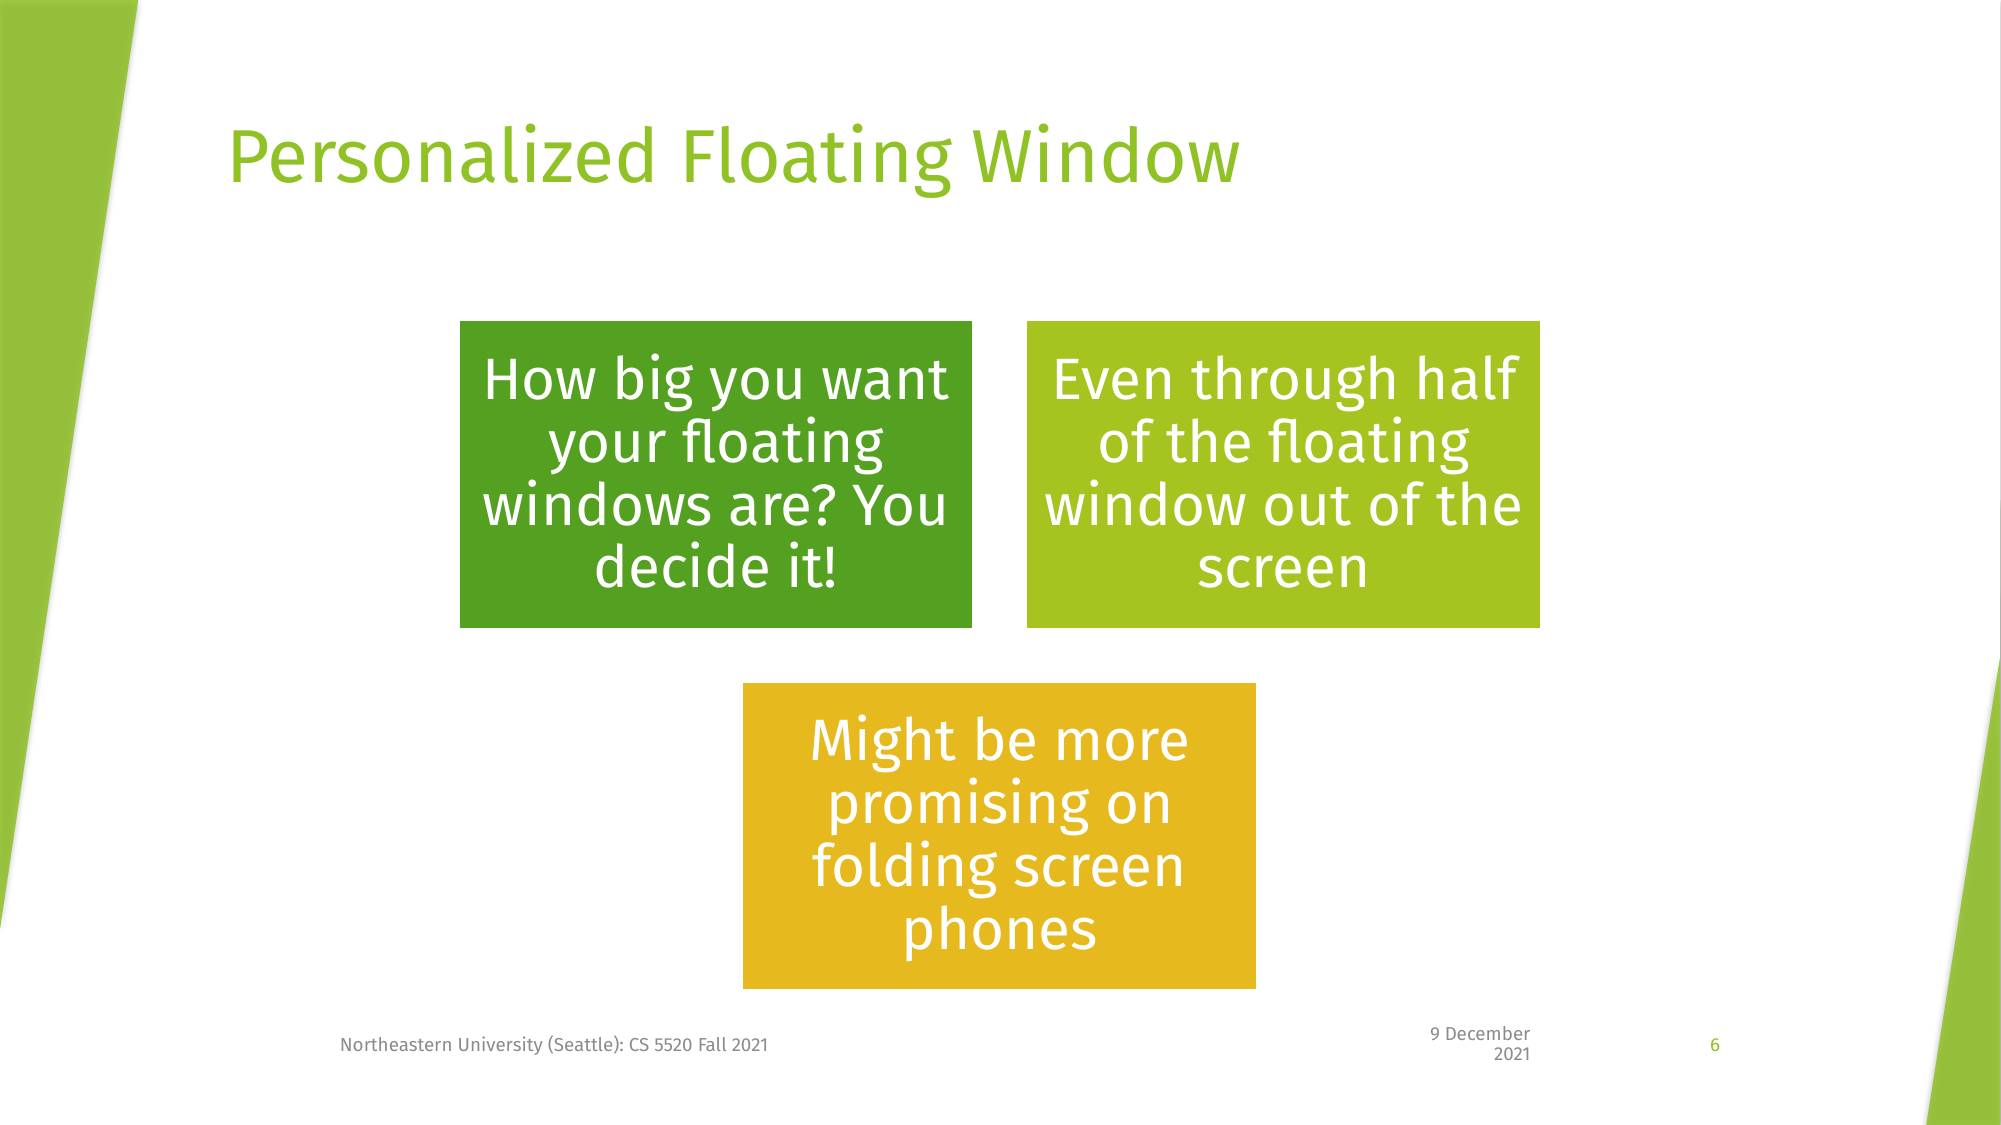

# Personalized Floating Window
How big you want your floating windows are? You decide it!
Even through half of the floating window out of the screen
Might be more promising on folding screen phones

Northeastern University (Seattle): CS 5520 Fall 2021
9 December 2021
6